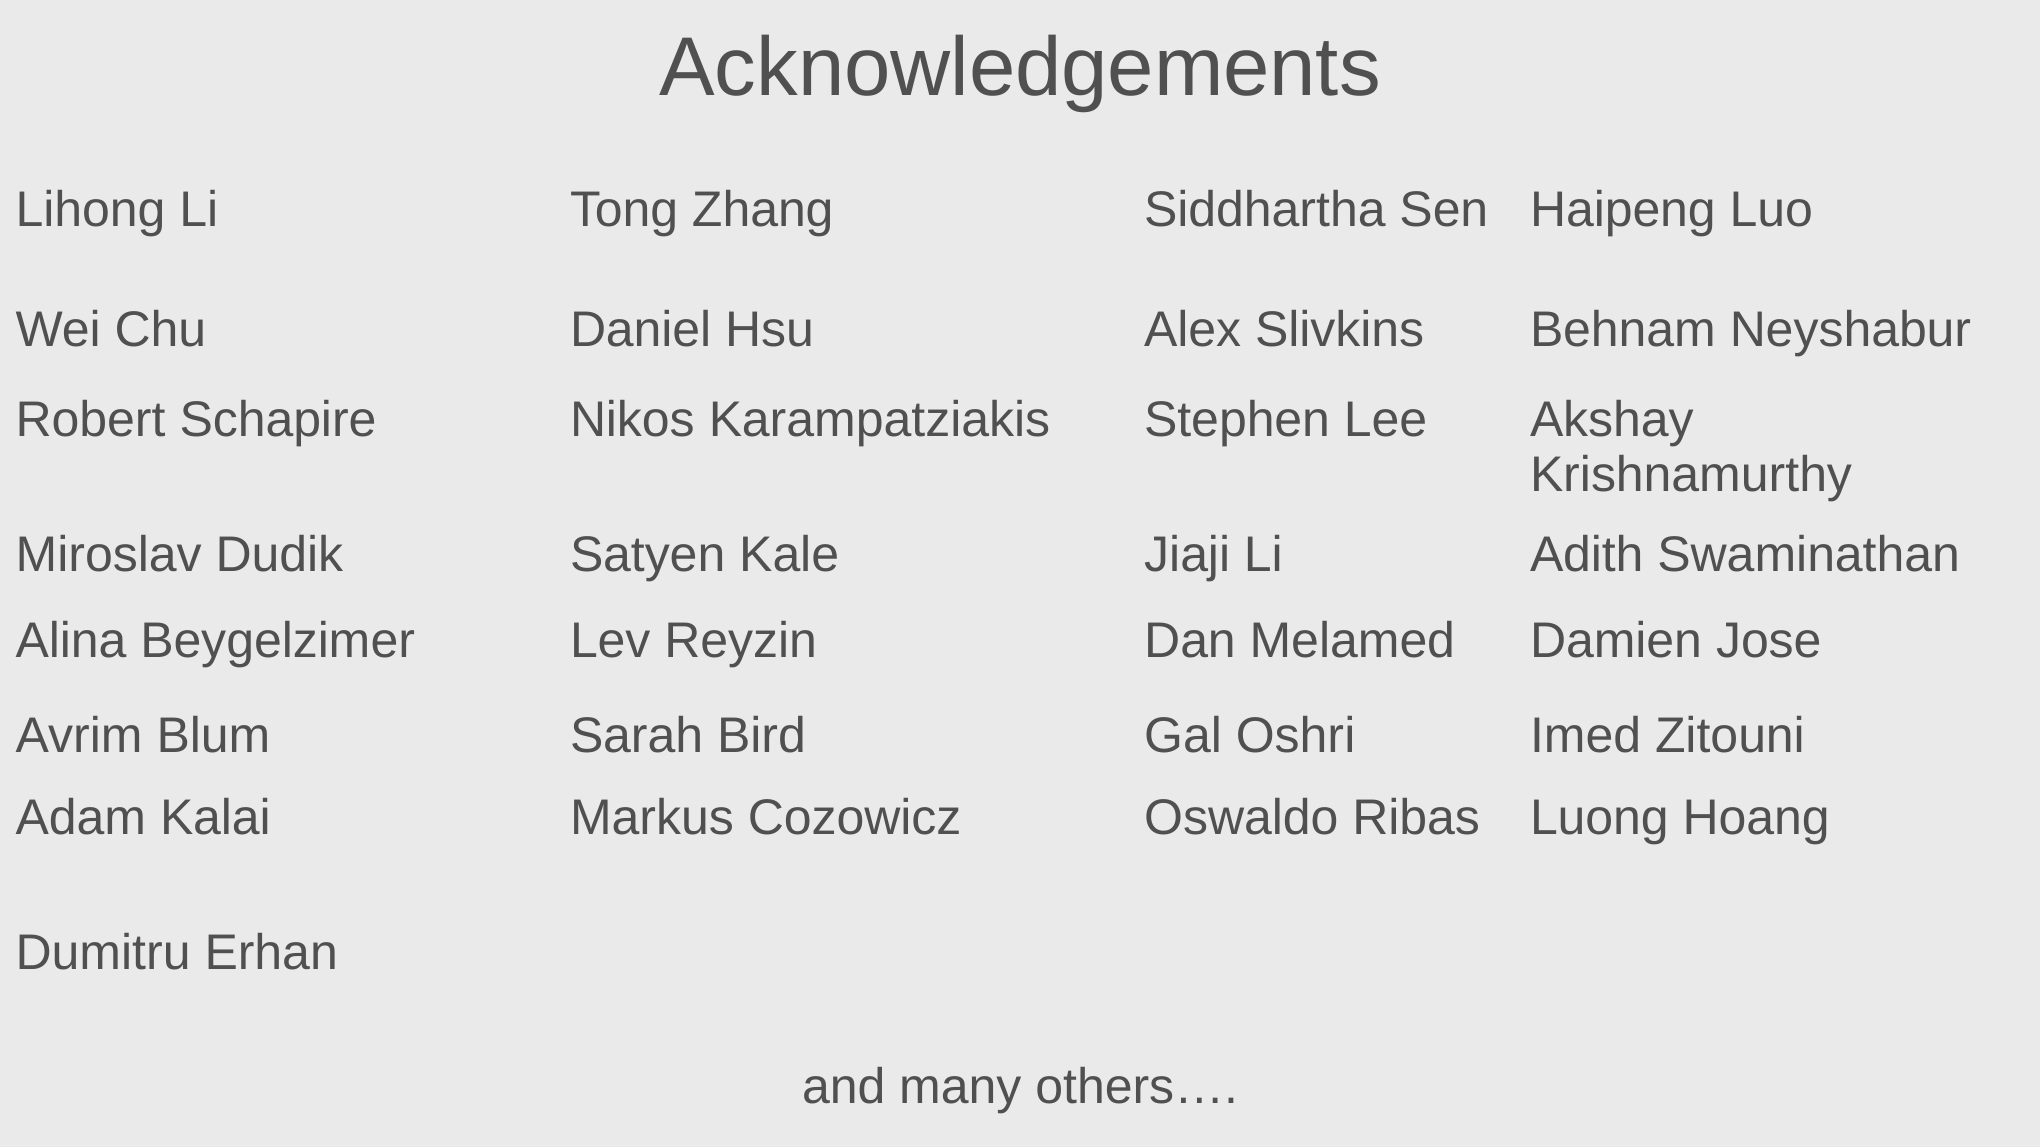

Acknowledgements
| Lihong Li | Tong Zhang | Siddhartha Sen | Haipeng Luo |
| --- | --- | --- | --- |
| Wei Chu | Daniel Hsu | Alex Slivkins | Behnam Neyshabur |
| Robert Schapire | Nikos Karampatziakis | Stephen Lee | Akshay Krishnamurthy |
| Miroslav Dudik | Satyen Kale | Jiaji Li | Adith Swaminathan |
| Alina Beygelzimer | Lev Reyzin | Dan Melamed | Damien Jose |
| Avrim Blum | Sarah Bird | Gal Oshri | Imed Zitouni |
| Adam Kalai | Markus Cozowicz | Oswaldo Ribas | Luong Hoang |
| Dumitru Erhan |  |  |  |
and many others….